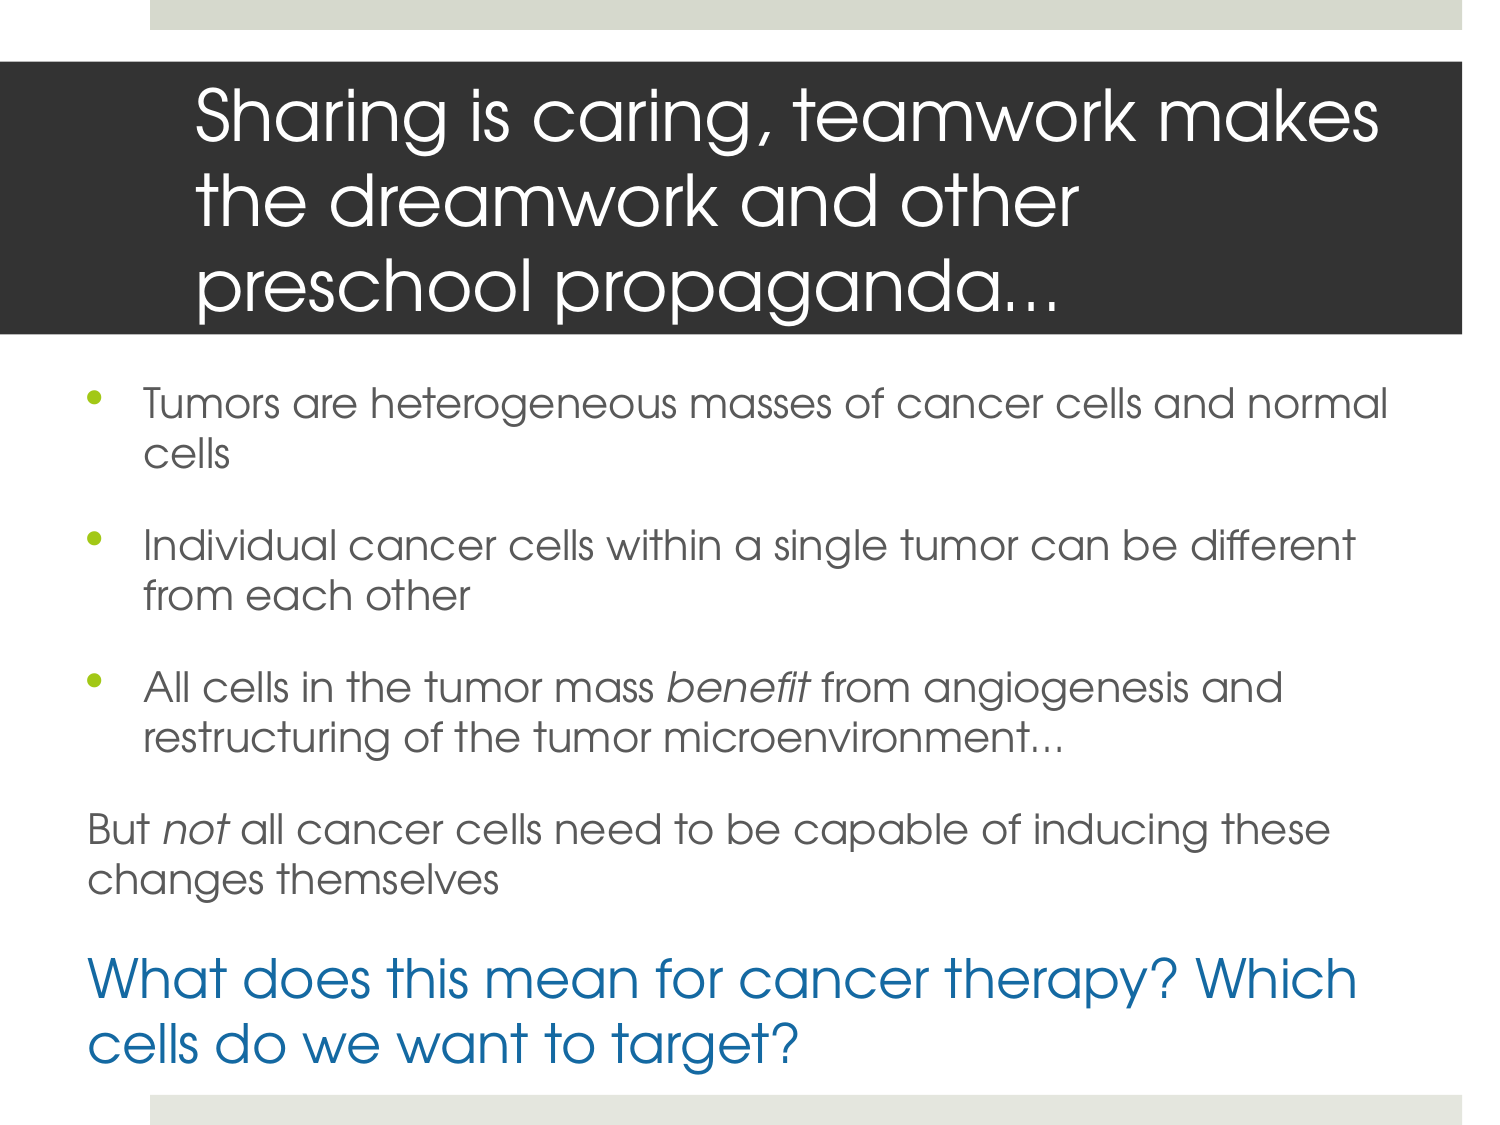

# Sharing is caring, teamwork makes the dreamwork and other preschool propaganda…
Tumors are heterogeneous masses of cancer cells and normal cells
Individual cancer cells within a single tumor can be different from each other
All cells in the tumor mass benefit from angiogenesis and restructuring of the tumor microenvironment…
But not all cancer cells need to be capable of inducing these changes themselves
What does this mean for cancer therapy? Which cells do we want to target?